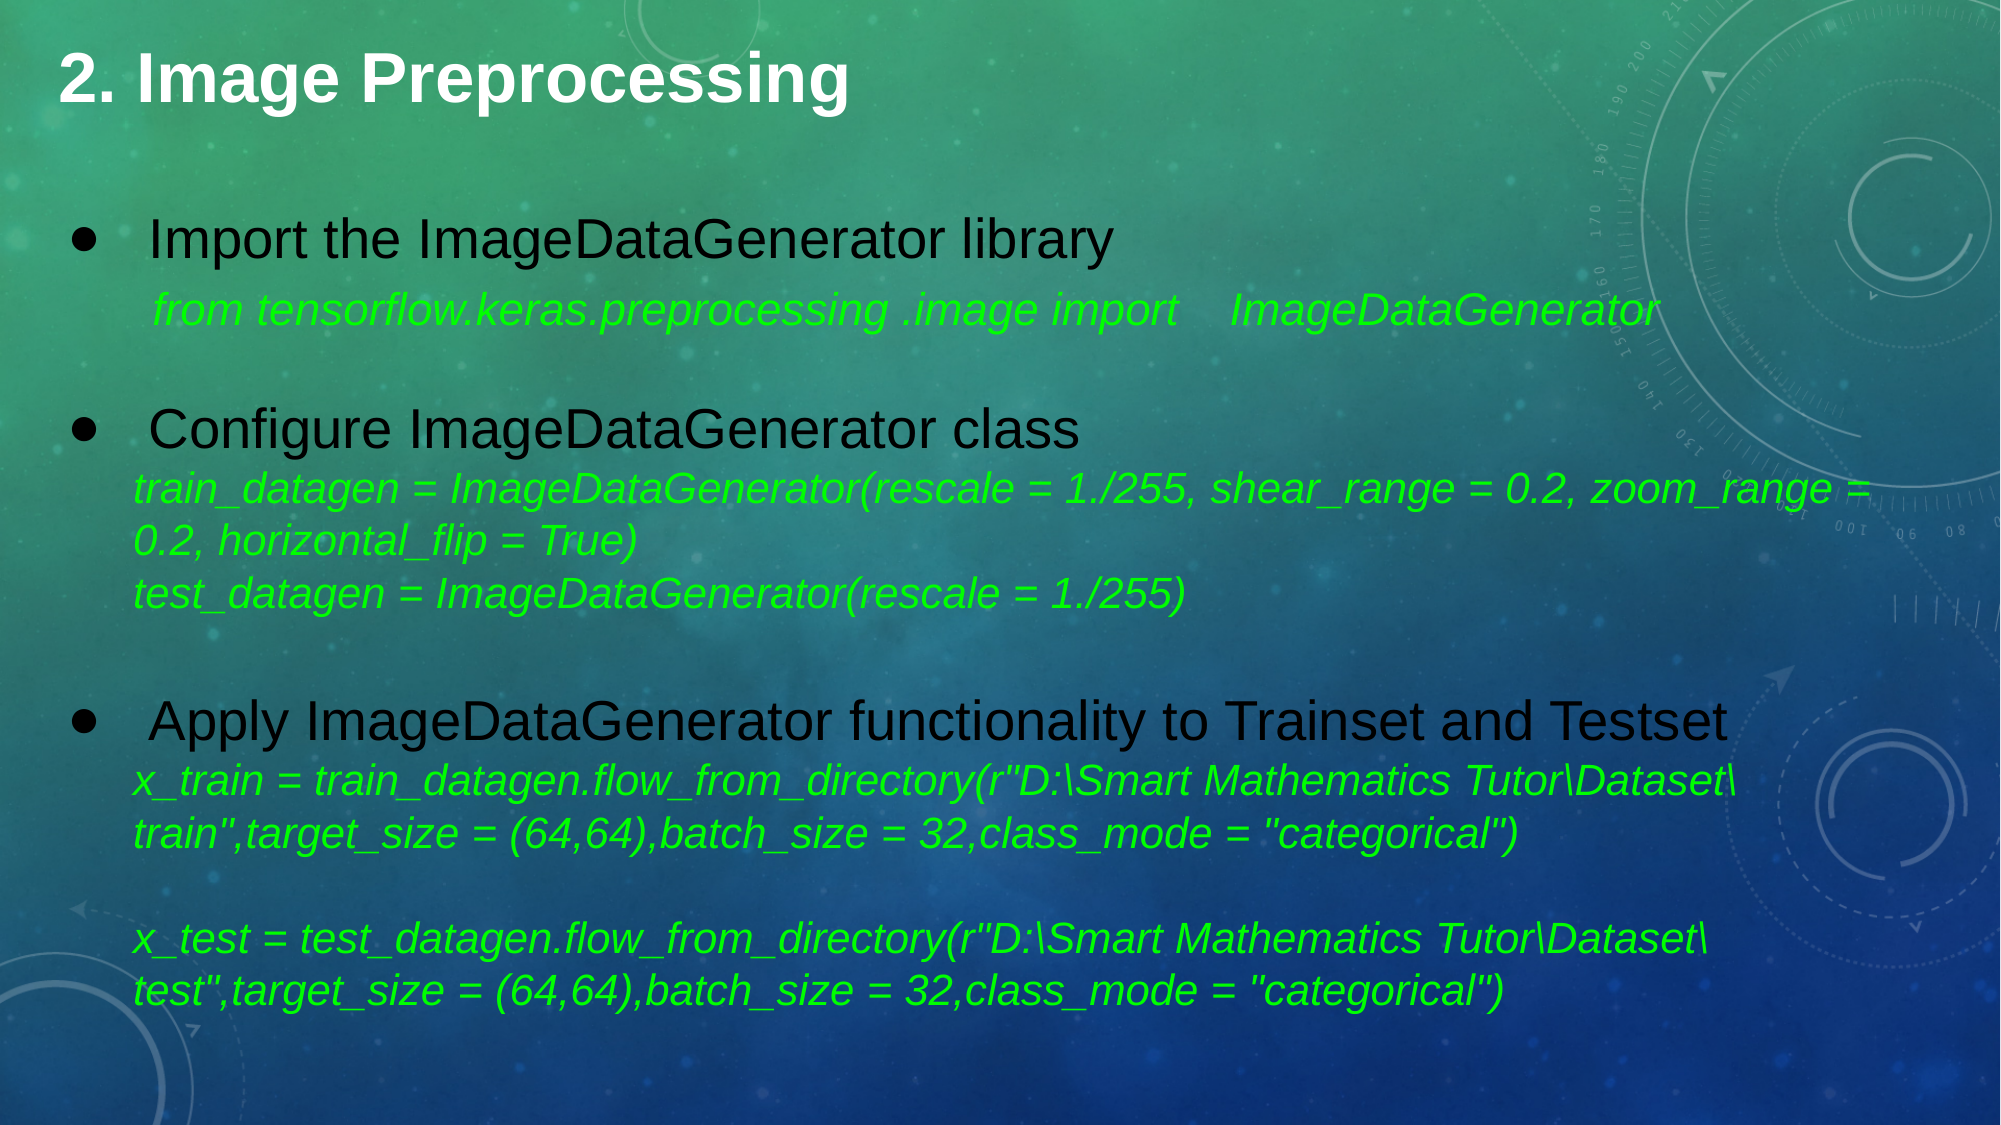

2. Image Preprocessing

 Import the ImageDataGenerator library
      from tensorflow.keras.preprocessing .image import    ImageDataGenerator

 Configure ImageDataGenerator class
train_datagen = ImageDataGenerator(rescale = 1./255, shear_range = 0.2, zoom_range = 0.2, horizontal_flip = True)
test_datagen = ImageDataGenerator(rescale = 1./255)

 Apply ImageDataGenerator functionality to Trainset and Testset
x_train = train_datagen.flow_from_directory(r"D:\Smart Mathematics Tutor\Dataset\train",target_size = (64,64),batch_size = 32,class_mode = "categorical")

x_test = test_datagen.flow_from_directory(r"D:\Smart Mathematics Tutor\Dataset\test",target_size = (64,64),batch_size = 32,class_mode = "categorical")